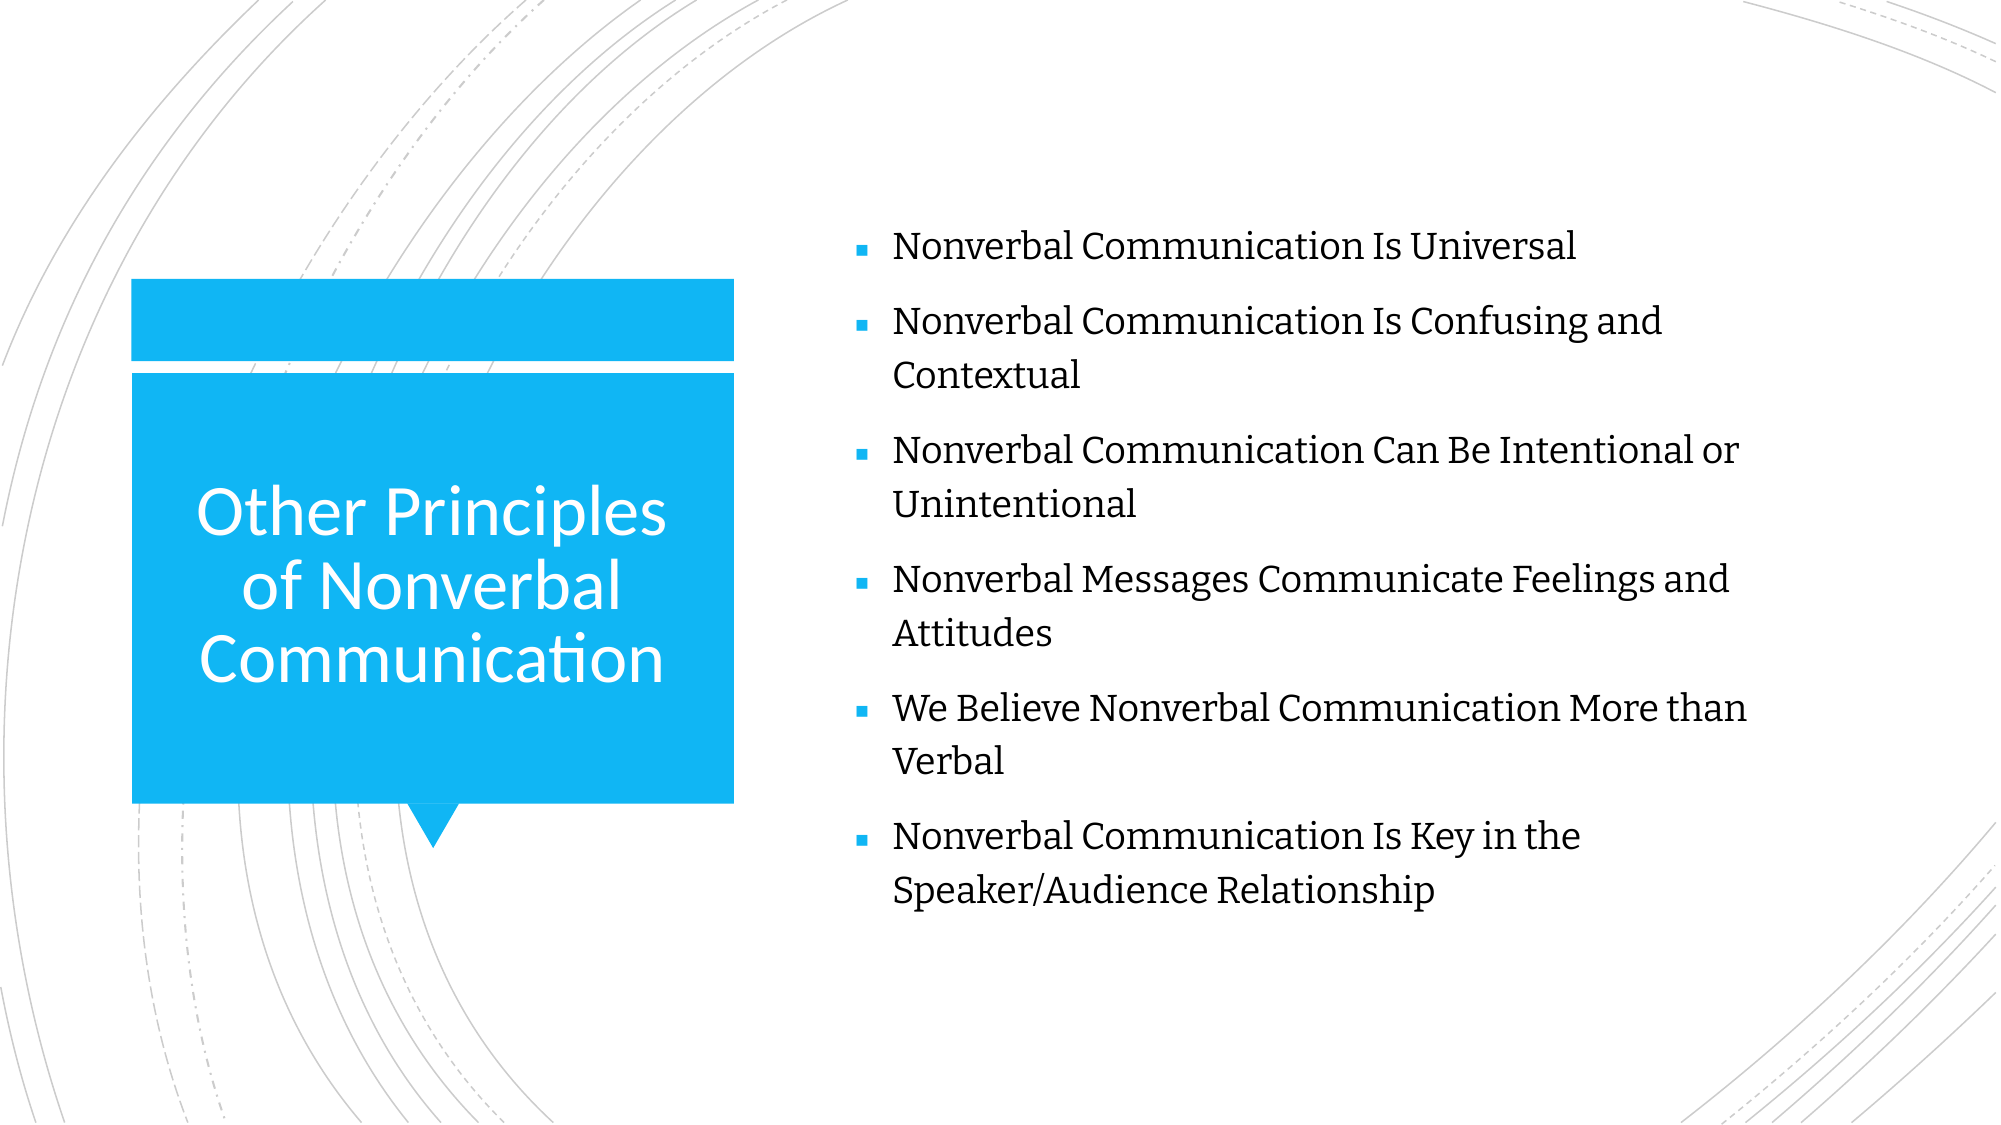

Nonverbal Communication Is Universal
Nonverbal Communication Is Confusing and Contextual
Nonverbal Communication Can Be Intentional or Unintentional
Nonverbal Messages Communicate Feelings and Attitudes
We Believe Nonverbal Communication More than Verbal
Nonverbal Communication Is Key in the Speaker/Audience Relationship
# Other Principles of Nonverbal Communication